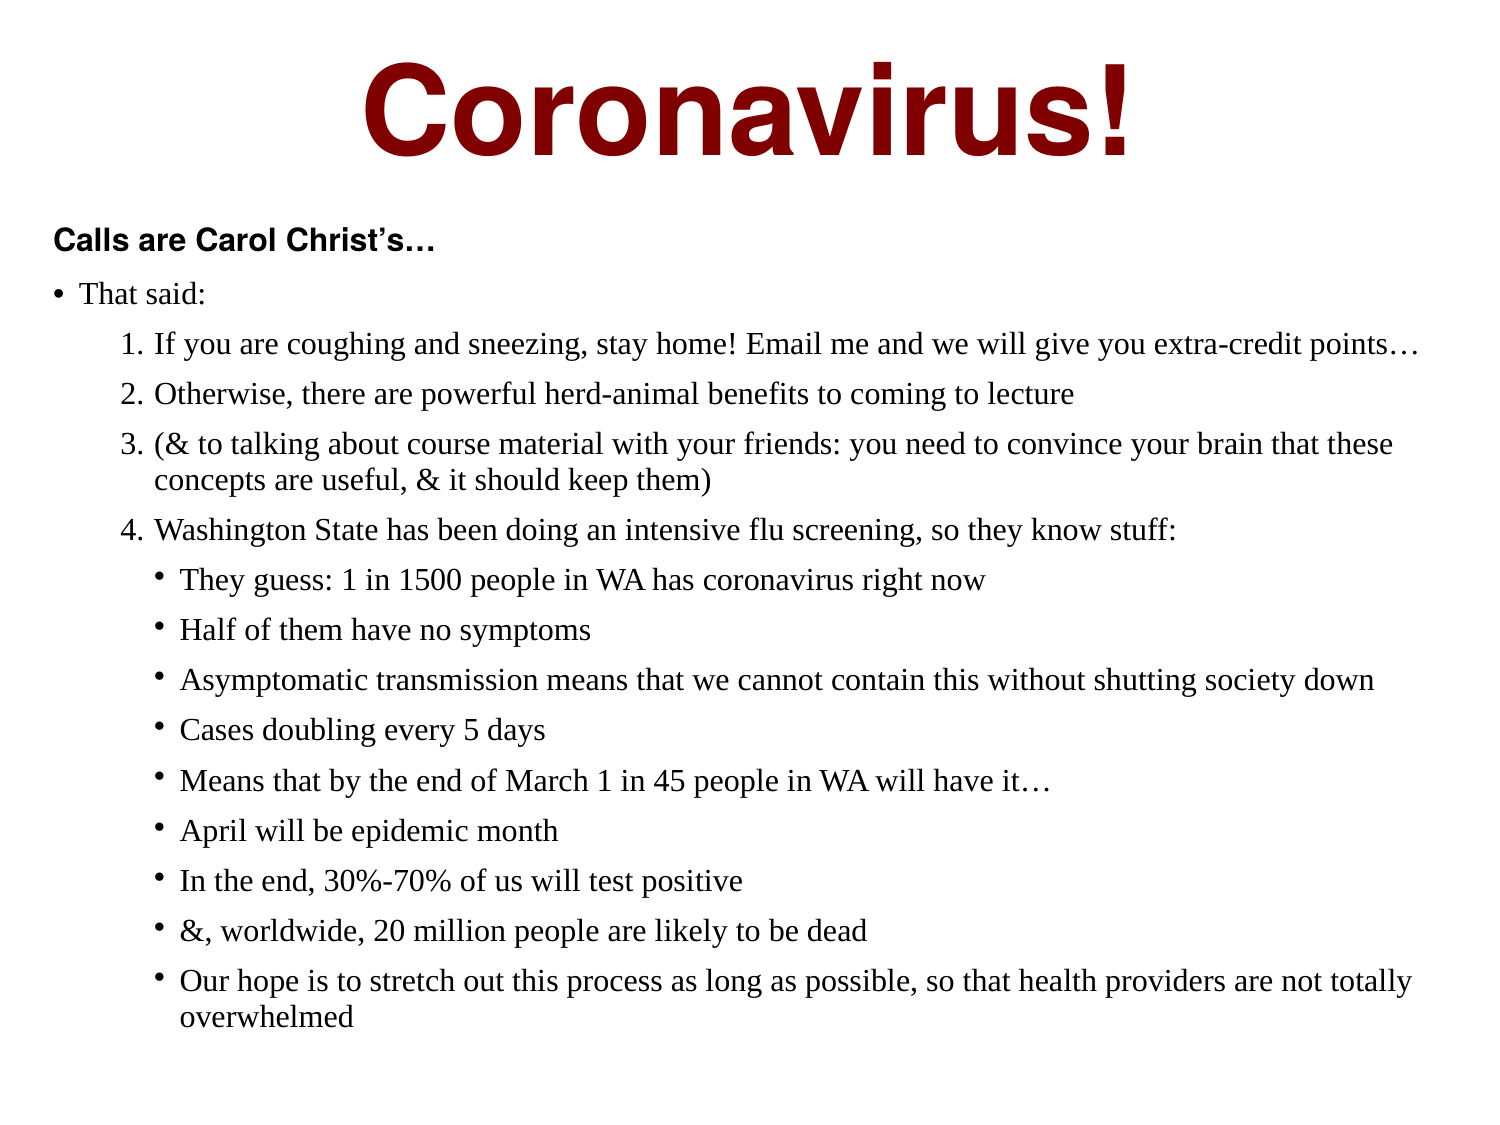

Coronavirus!
Calls are Carol Christ’s…
That said:
If you are coughing and sneezing, stay home! Email me and we will give you extra-credit points…
Otherwise, there are powerful herd-animal benefits to coming to lecture
(& to talking about course material with your friends: you need to convince your brain that these concepts are useful, & it should keep them)
Washington State has been doing an intensive flu screening, so they know stuff:
They guess: 1 in 1500 people in WA has coronavirus right now
Half of them have no symptoms
Asymptomatic transmission means that we cannot contain this without shutting society down
Cases doubling every 5 days
Means that by the end of March 1 in 45 people in WA will have it…
April will be epidemic month
In the end, 30%-70% of us will test positive
&, worldwide, 20 million people are likely to be dead
Our hope is to stretch out this process as long as possible, so that health providers are not totally overwhelmed